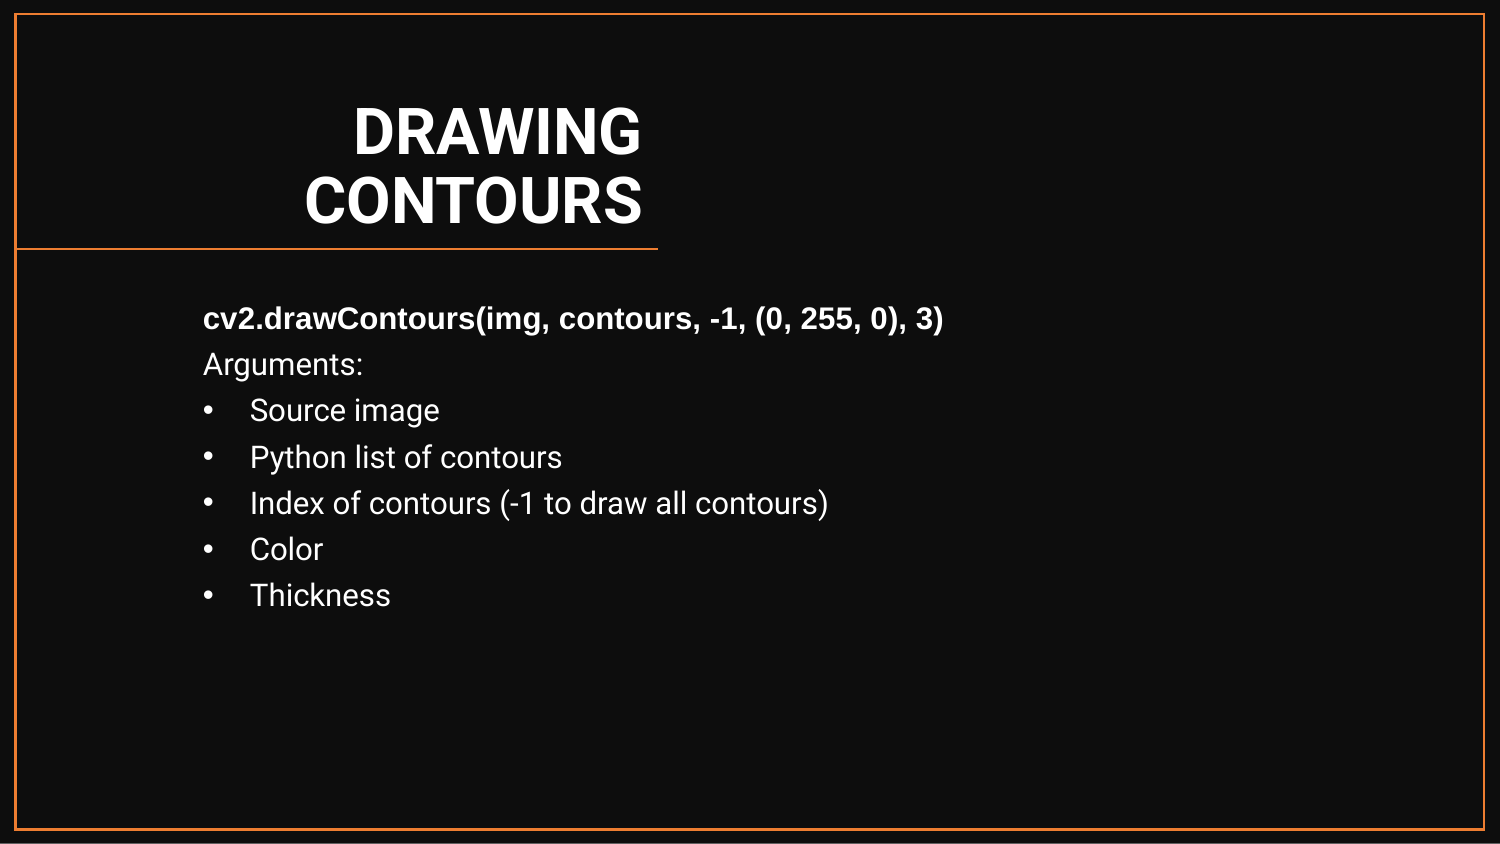

# DRAWING CONTOURS
cv2.drawContours(img, contours, -1, (0, 255, 0), 3)
Arguments:
Source image
Python list of contours
Index of contours (-1 to draw all contours)
Color
Thickness